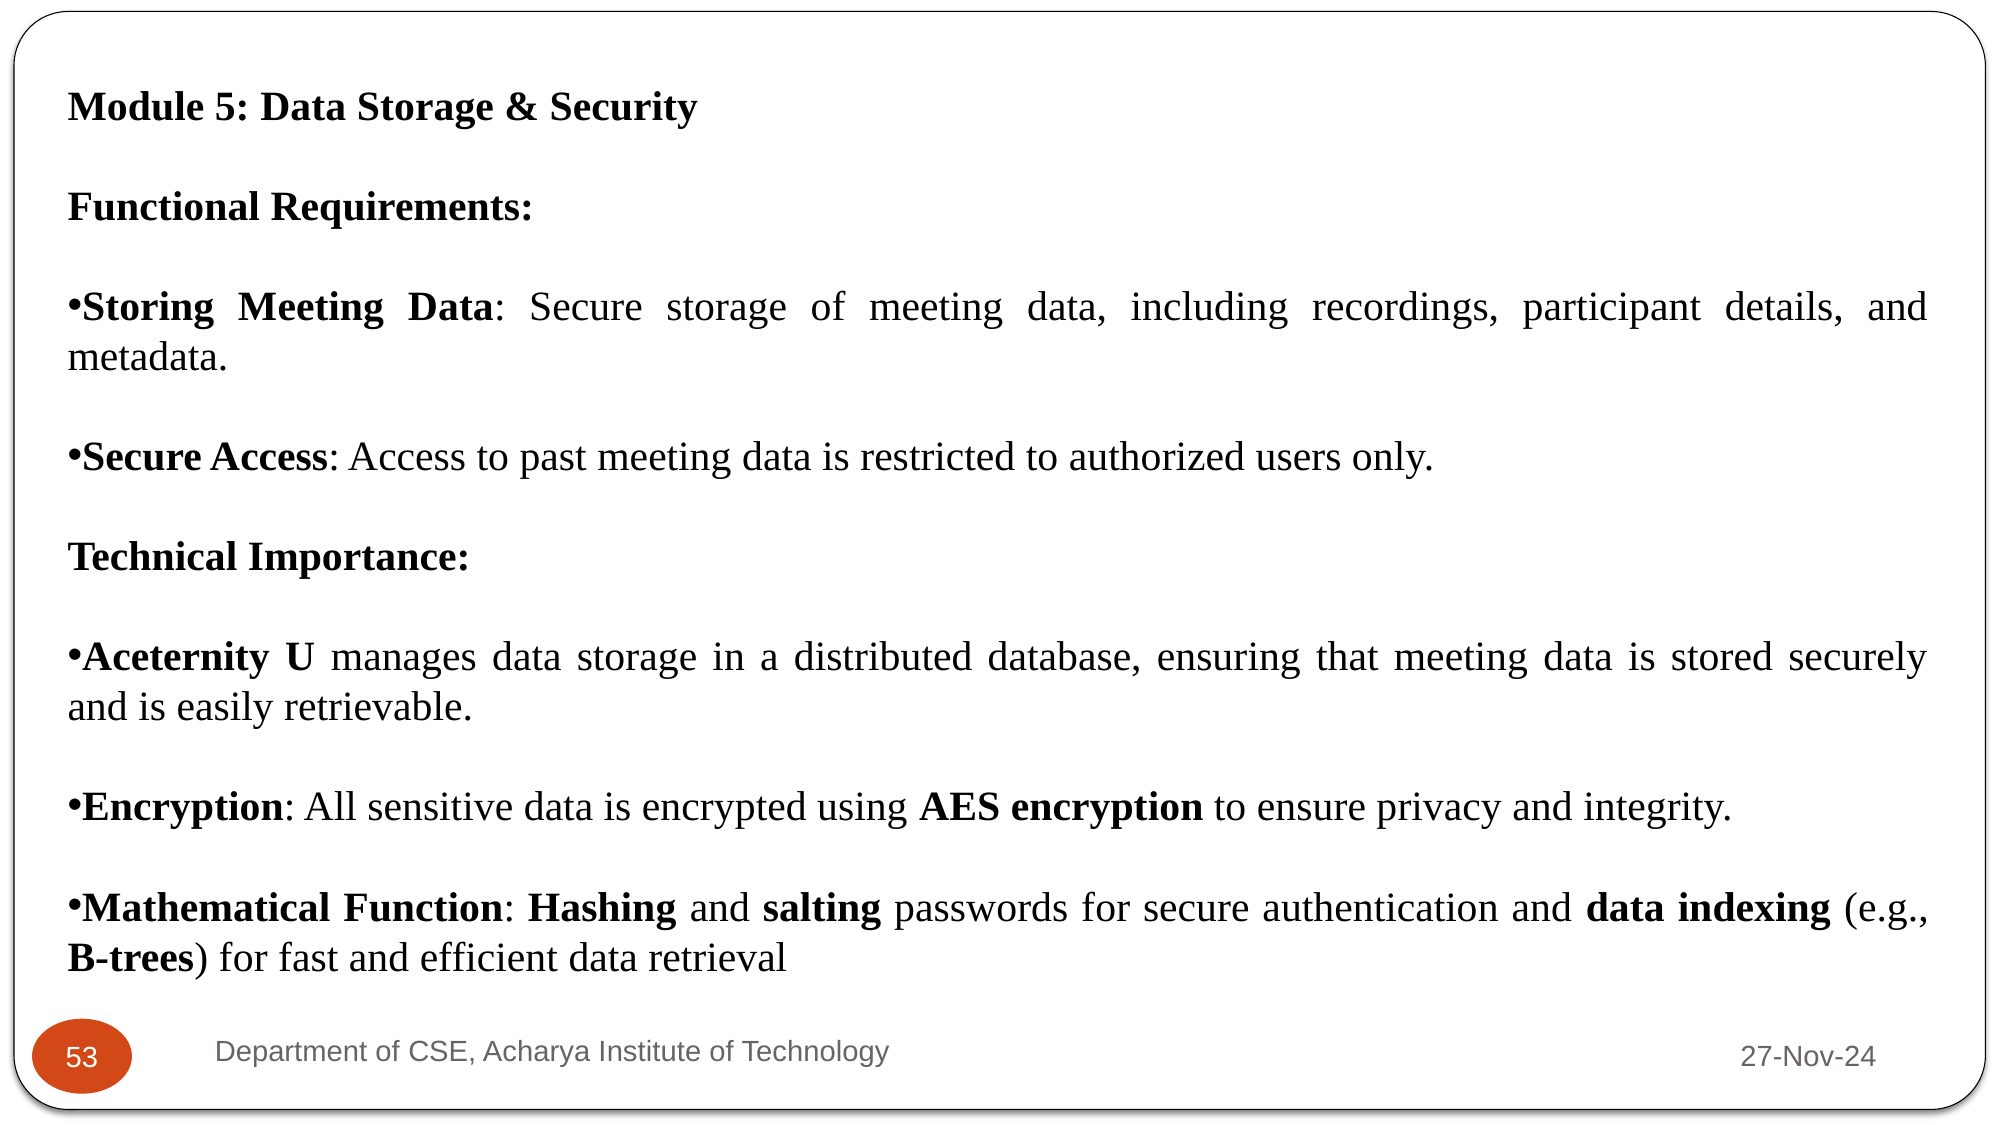

Module 5: Data Storage & Security

Functional Requirements:

Storing Meeting Data: Secure storage of meeting data, including recordings, participant details, and metadata.

Secure Access: Access to past meeting data is restricted to authorized users only.

Technical Importance:

Aceternity U manages data storage in a distributed database, ensuring that meeting data is stored securely and is easily retrievable.

Encryption: All sensitive data is encrypted using AES encryption to ensure privacy and integrity.

Mathematical Function: Hashing and salting passwords for secure authentication and data indexing (e.g., B-trees) for fast and efficient data retrieval

Department of CSE, Acharya Institute of Technology
27-Nov-24
53